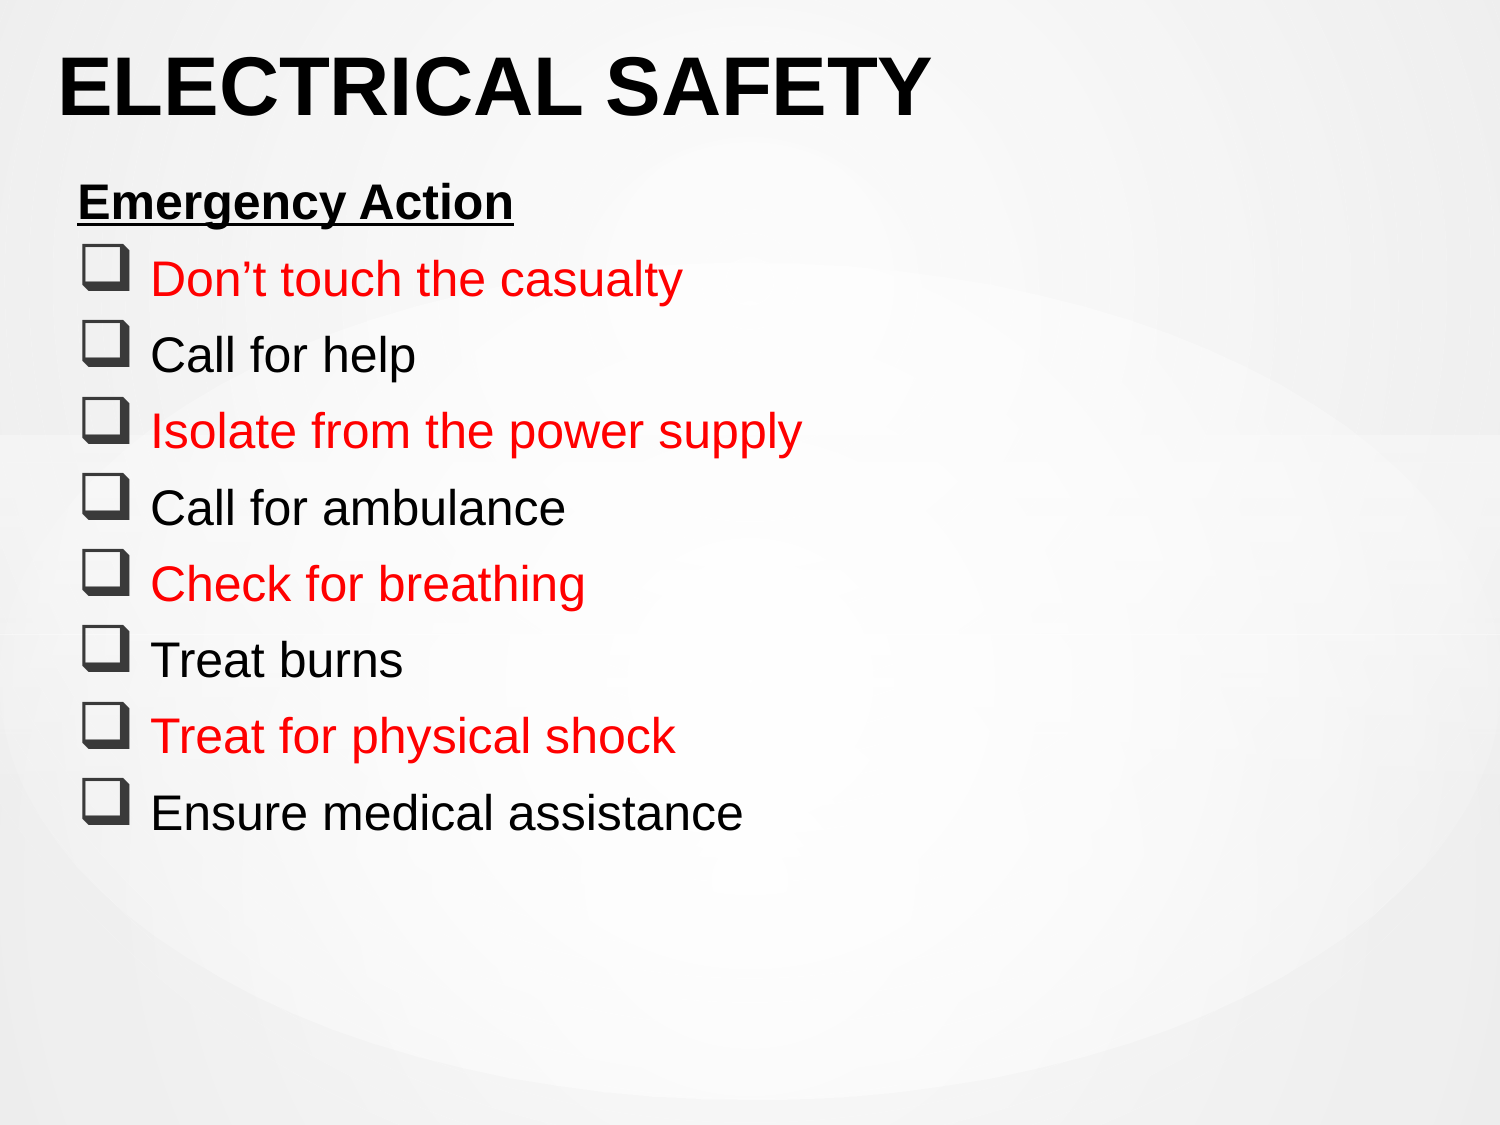

# ELECTRICAL SAFETY
Emergency Action
 Don’t touch the casualty
 Call for help
 Isolate from the power supply
 Call for ambulance
 Check for breathing
 Treat burns
 Treat for physical shock
 Ensure medical assistance